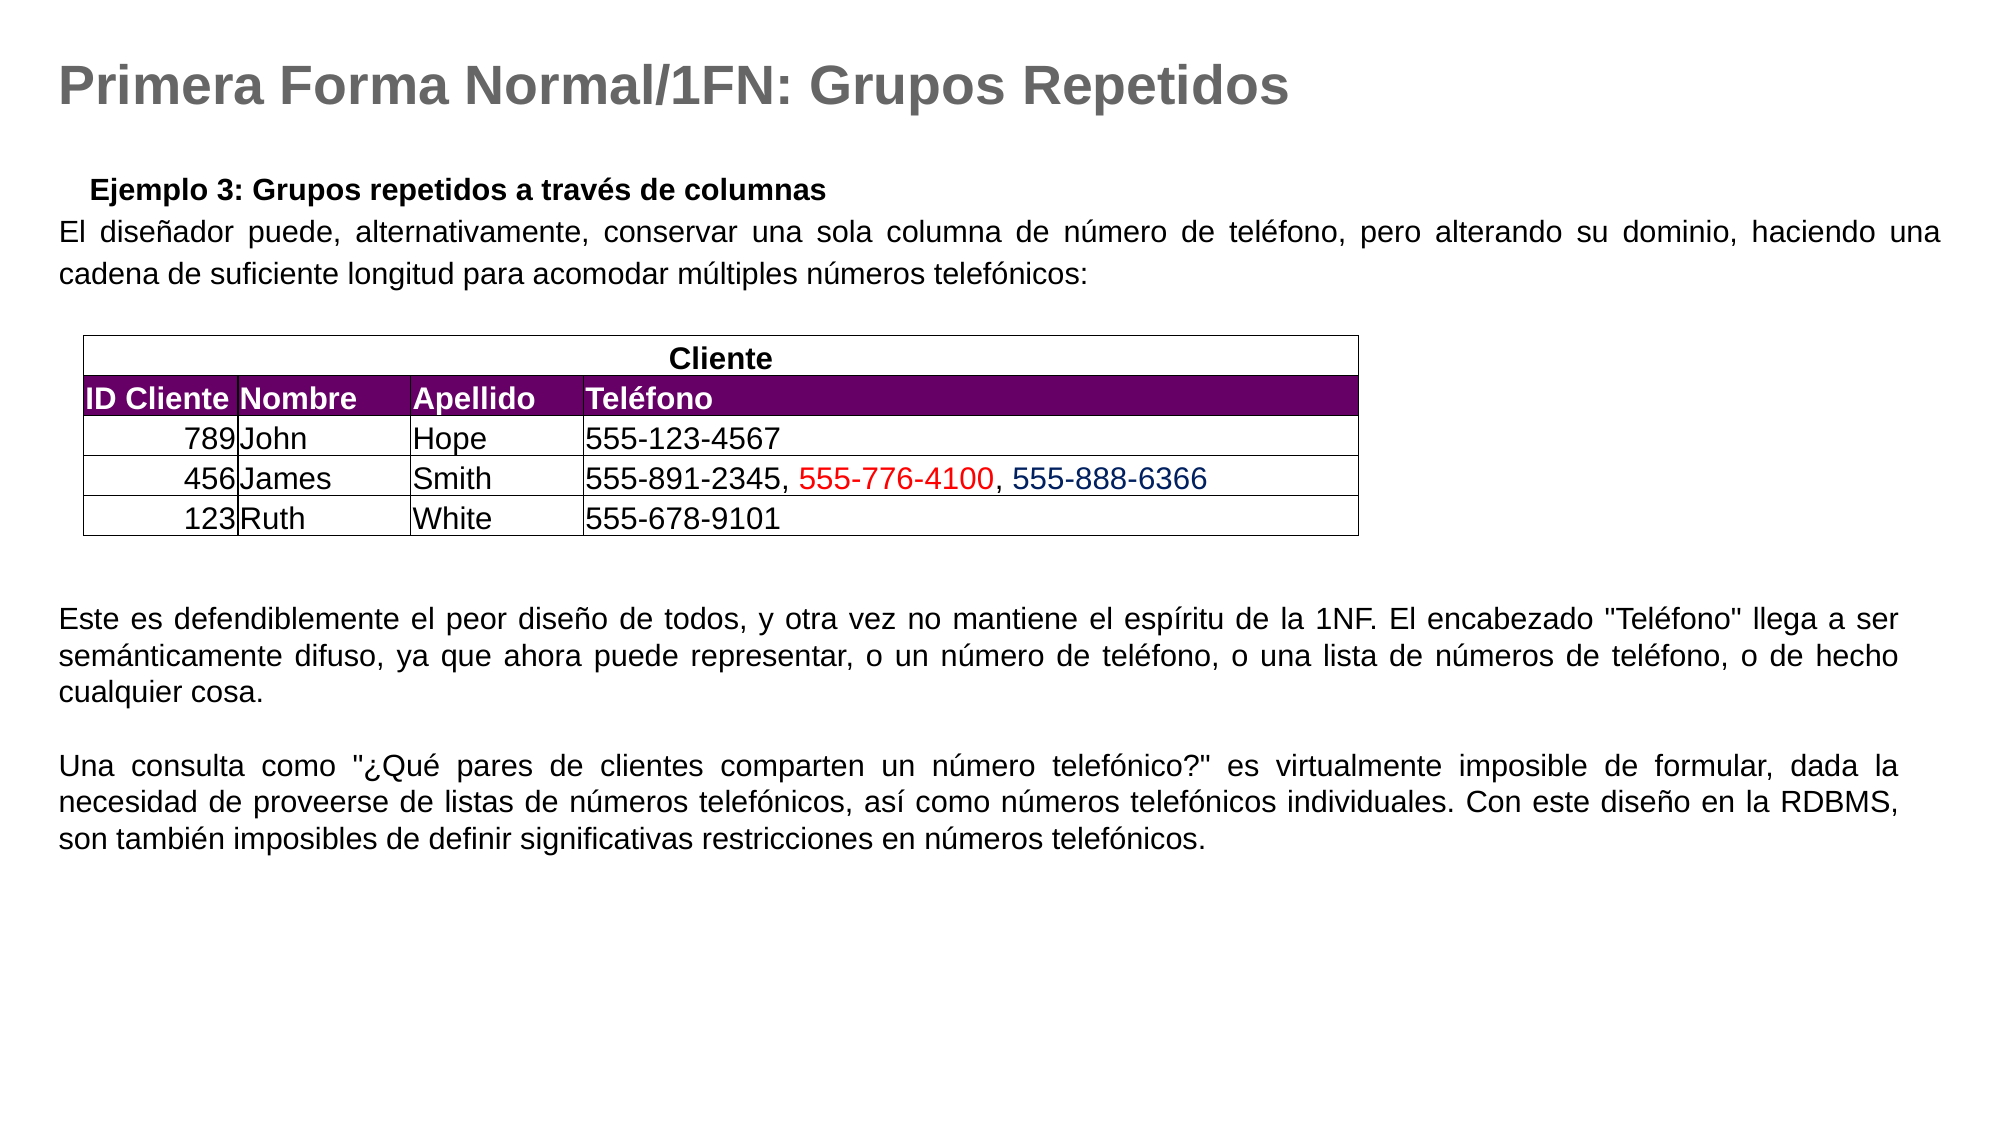

# Primera Forma Normal/1FN: Grupos Repetidos
Ejemplo 3: Grupos repetidos a través de columnas
El diseñador puede, alternativamente, conservar una sola columna de número de teléfono, pero alterando su dominio, haciendo una cadena de suficiente longitud para acomodar múltiples números telefónicos:
| Cliente |  |  |  |
| --- | --- | --- | --- |
| ID Cliente | Nombre | Apellido | Teléfono |
| 789 | John | Hope | 555-123-4567 |
| 456 | James | Smith | 555-891-2345, 555-776-4100, 555-888-6366 |
| 123 | Ruth | White | 555-678-9101 |
Este es defendiblemente el peor diseño de todos, y otra vez no mantiene el espíritu de la 1NF. El encabezado "Teléfono" llega a ser semánticamente difuso, ya que ahora puede representar, o un número de teléfono, o una lista de números de teléfono, o de hecho cualquier cosa.

Una consulta como "¿Qué pares de clientes comparten un número telefónico?" es virtualmente imposible de formular, dada la necesidad de proveerse de listas de números telefónicos, así como números telefónicos individuales. Con este diseño en la RDBMS, son también imposibles de definir significativas restricciones en números telefónicos.